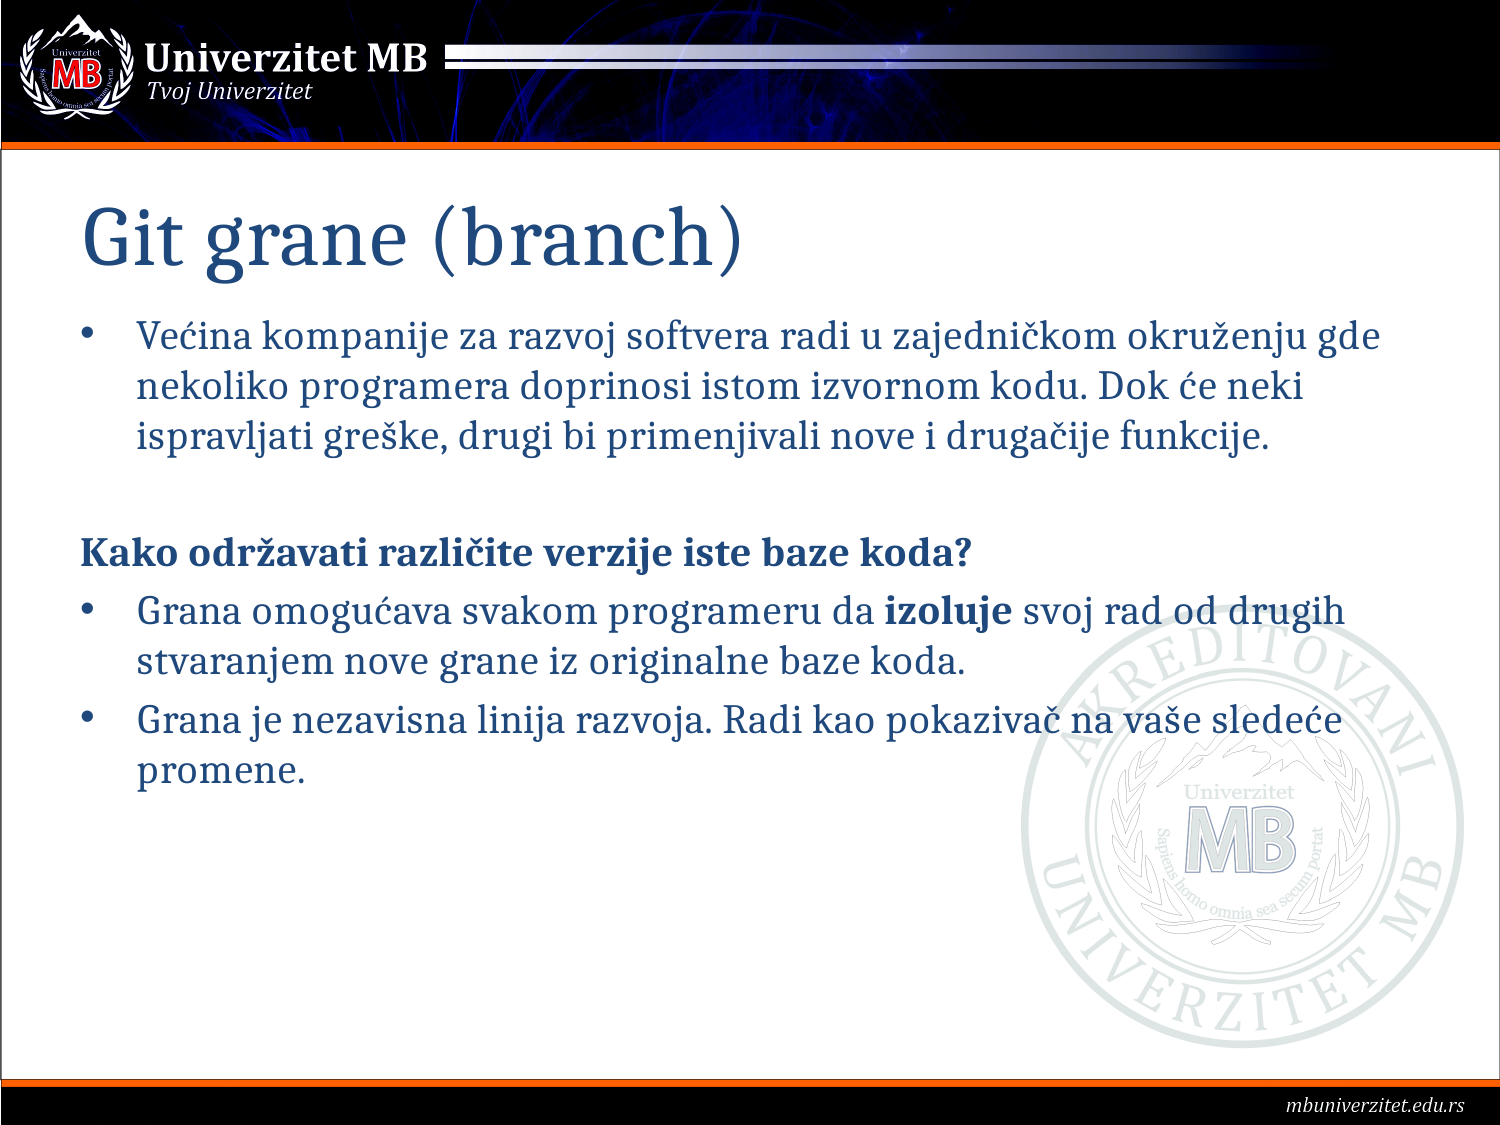

# Git grane (branch)
Većina kompanije za razvoj softvera radi u zajedničkom okruženju gde nekoliko programera doprinosi istom izvornom kodu. Dok će neki ispravljati greške, drugi bi primenjivali nove i drugačije funkcije.

Kako održavati različite verzije iste baze koda?
Grana omogućava svakom programeru da izoluje svoj rad od drugih stvaranjem nove grane iz originalne baze koda.
Grana je nezavisna linija razvoja. Radi kao pokazivač na vaše sledeće promene.